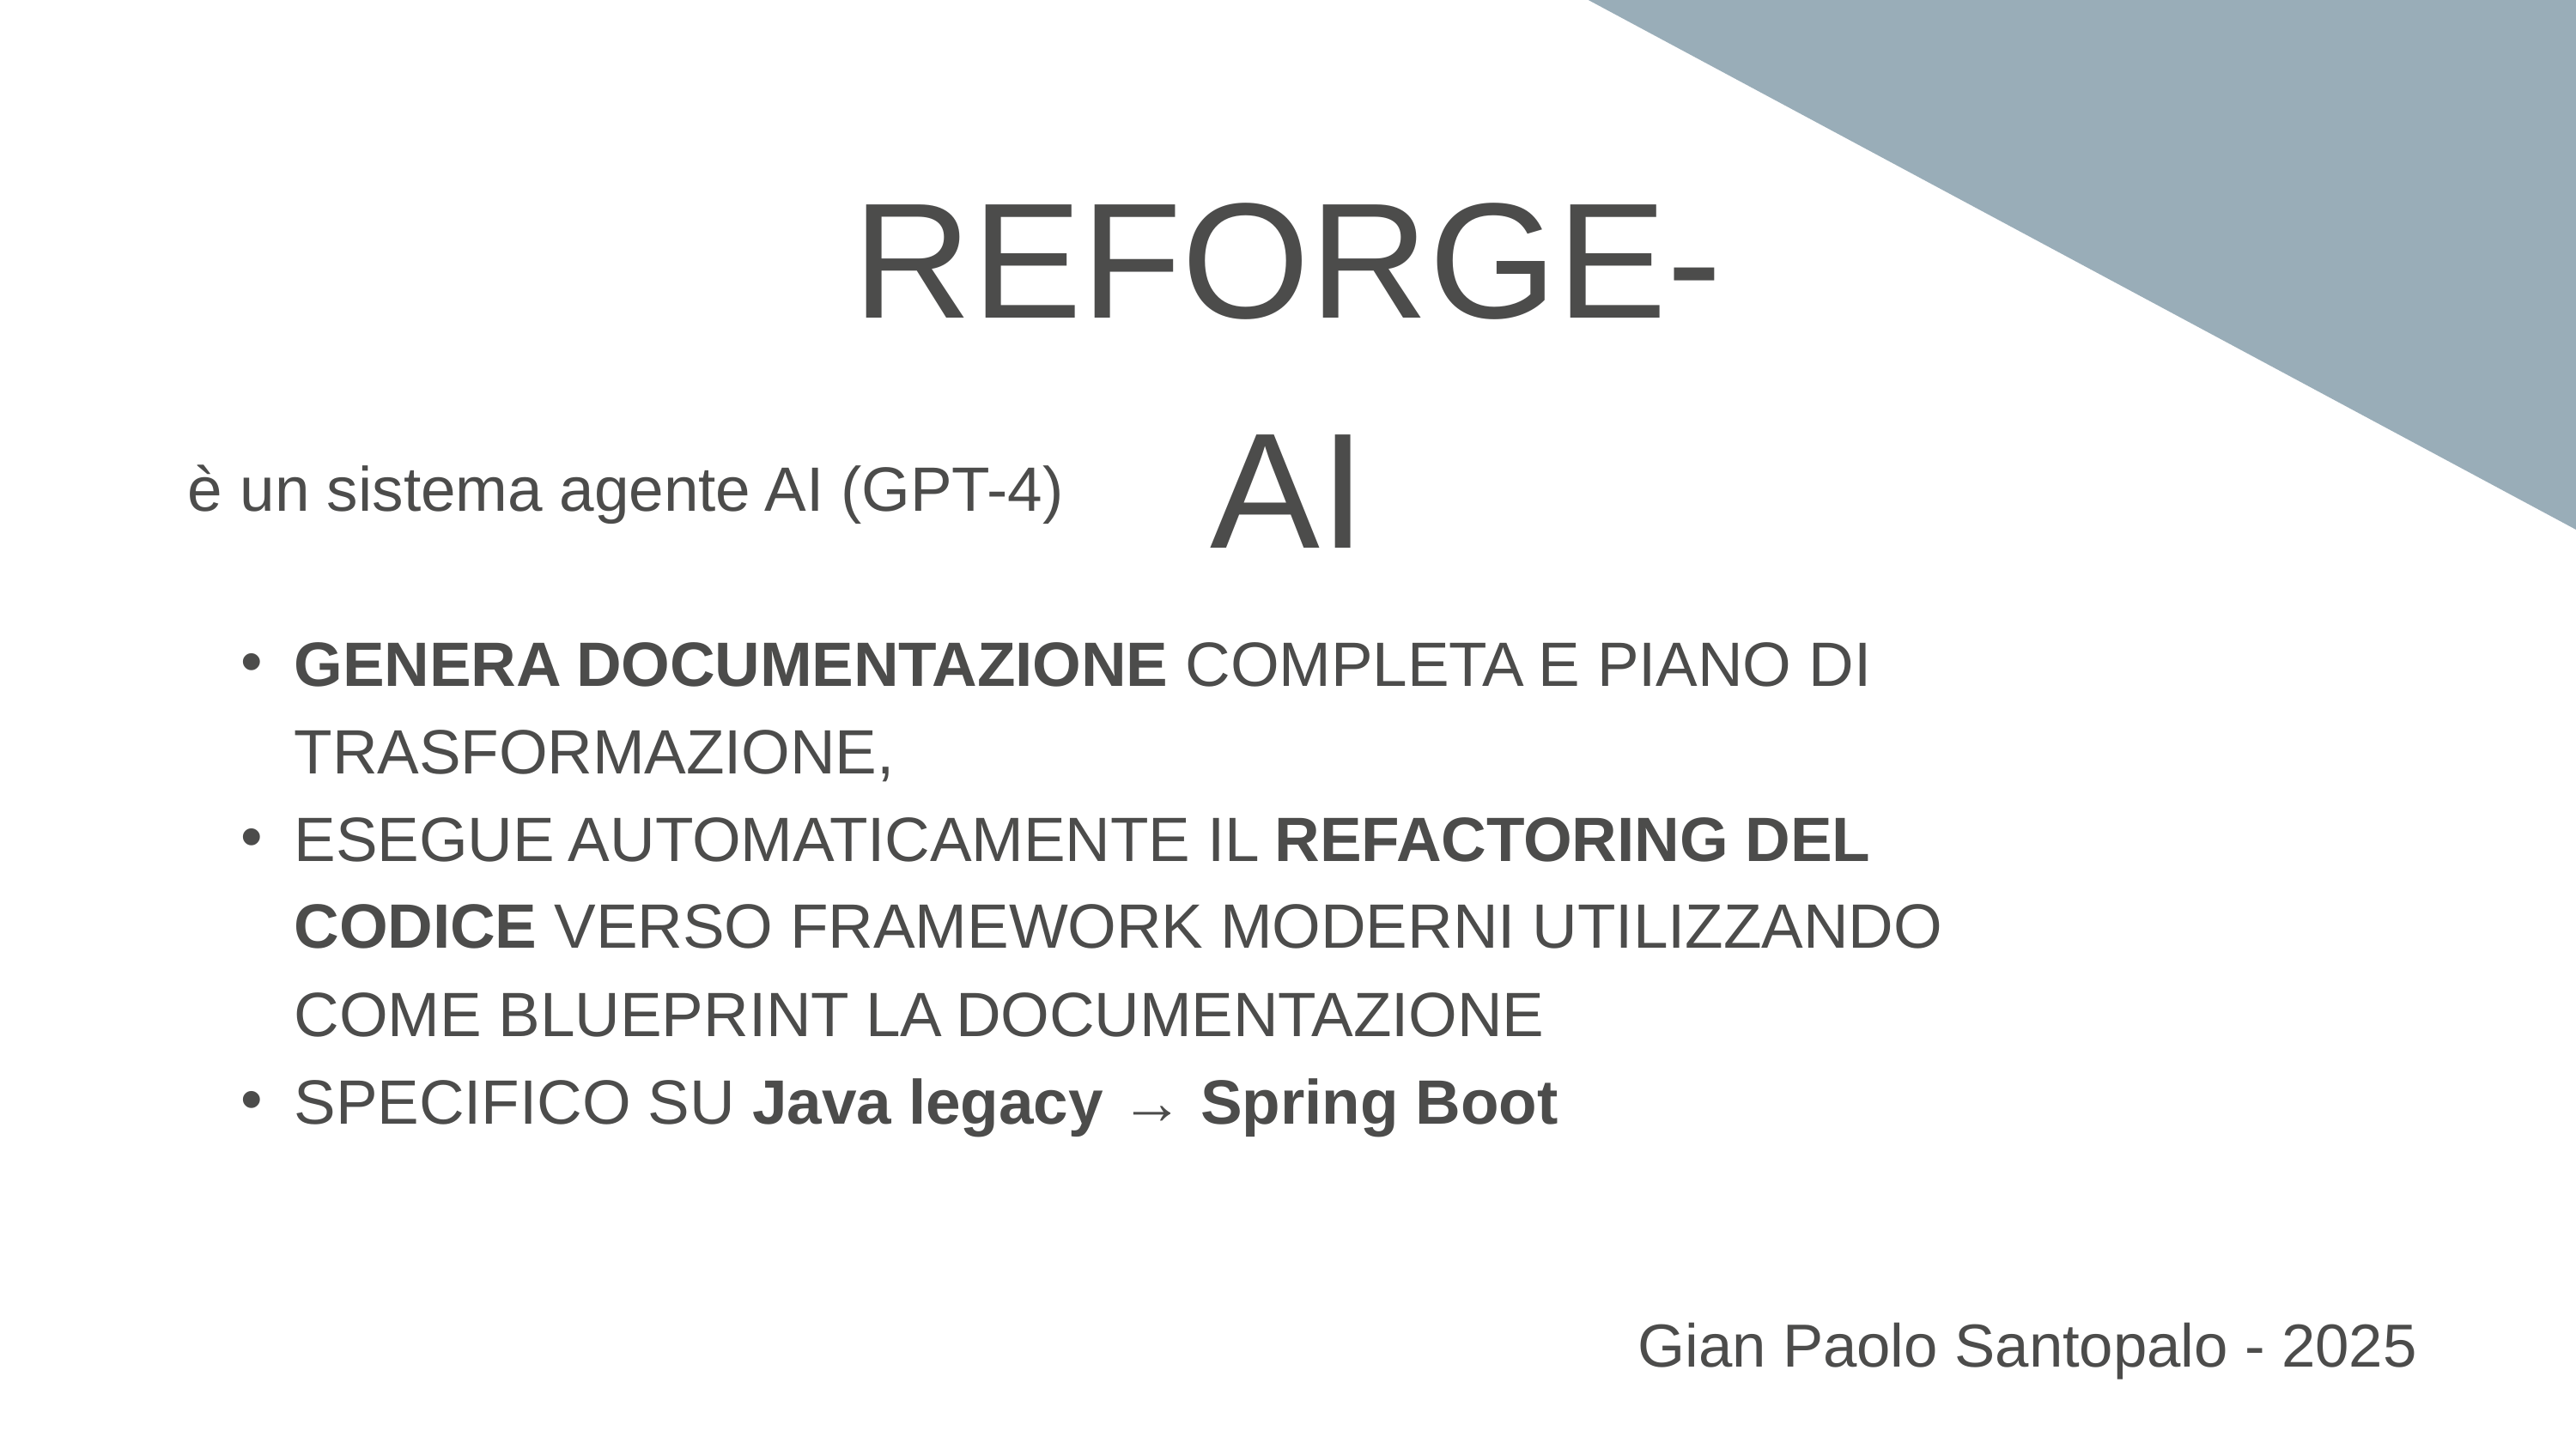

REFORGE-AI
è un sistema agente AI (GPT-4)

GENERA DOCUMENTAZIONE COMPLETA E PIANO DI TRASFORMAZIONE,
ESEGUE AUTOMATICAMENTE IL REFACTORING DEL CODICE VERSO FRAMEWORK MODERNI UTILIZZANDO COME BLUEPRINT LA DOCUMENTAZIONE
SPECIFICO SU Java legacy → Spring Boot
Gian Paolo Santopalo - 2025